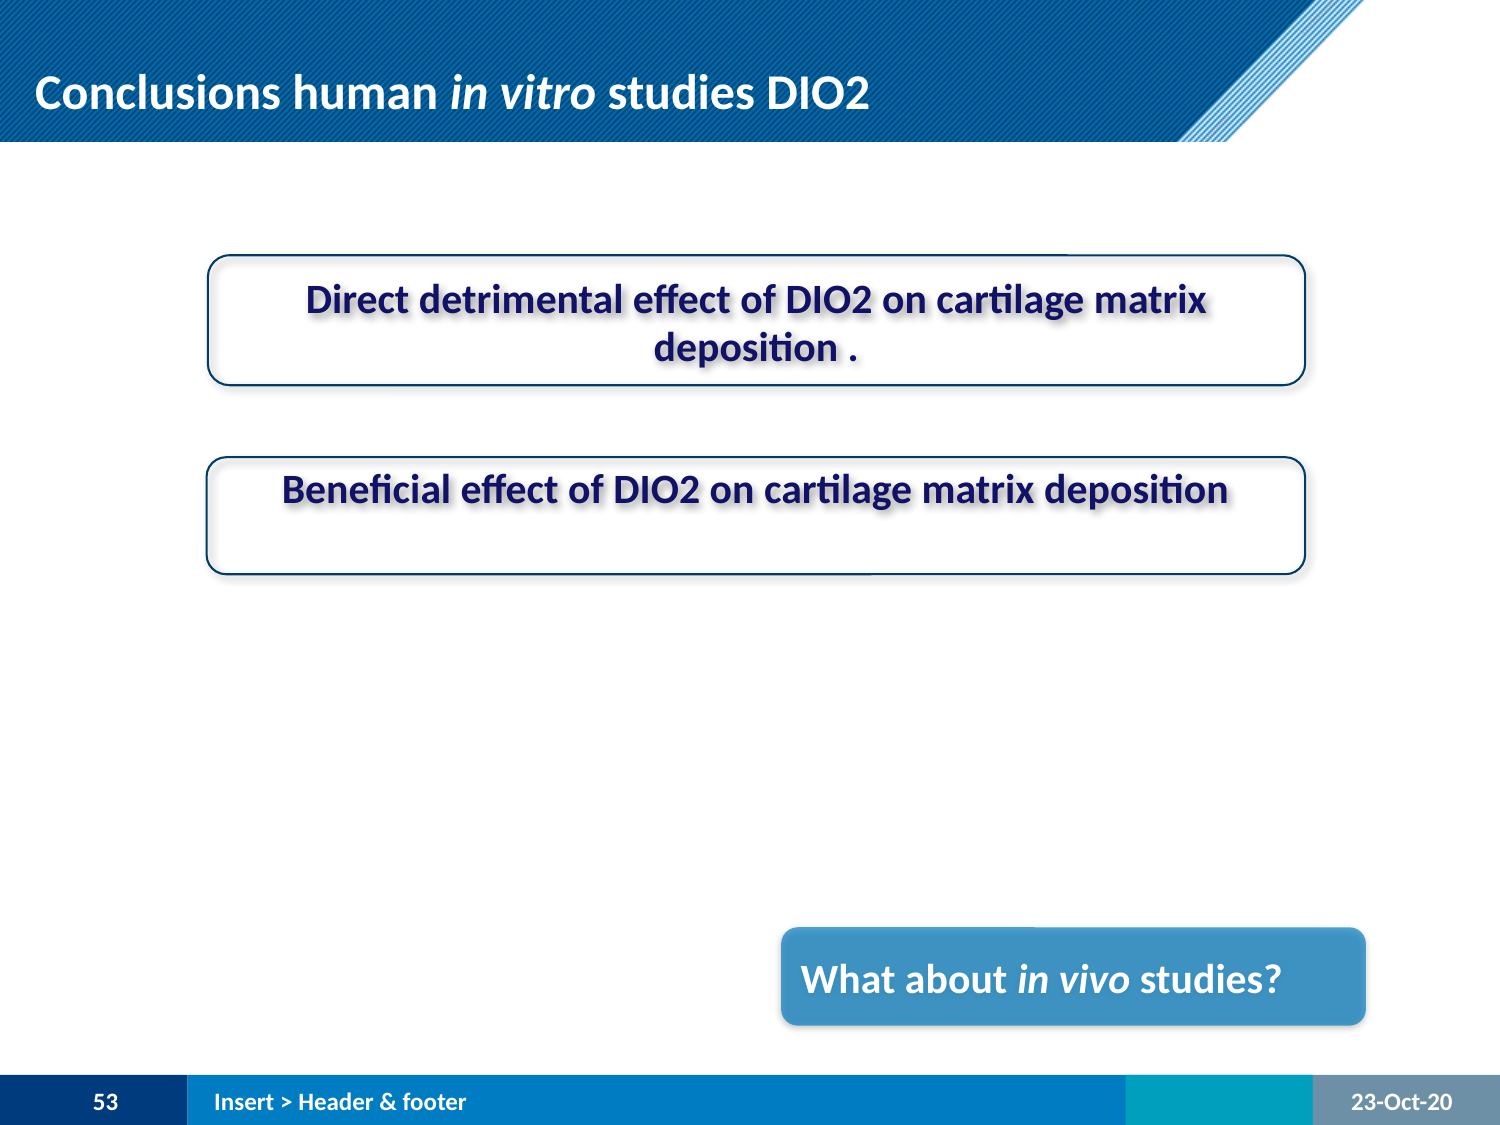

Conclusions human in vitro studies DIO2
Direct detrimental effect of DIO2 on cartilage matrix deposition .

Beneficial effect of DIO2 on cartilage matrix deposition

What about in vivo studies?
53
Insert > Header & footer
23-Oct-20